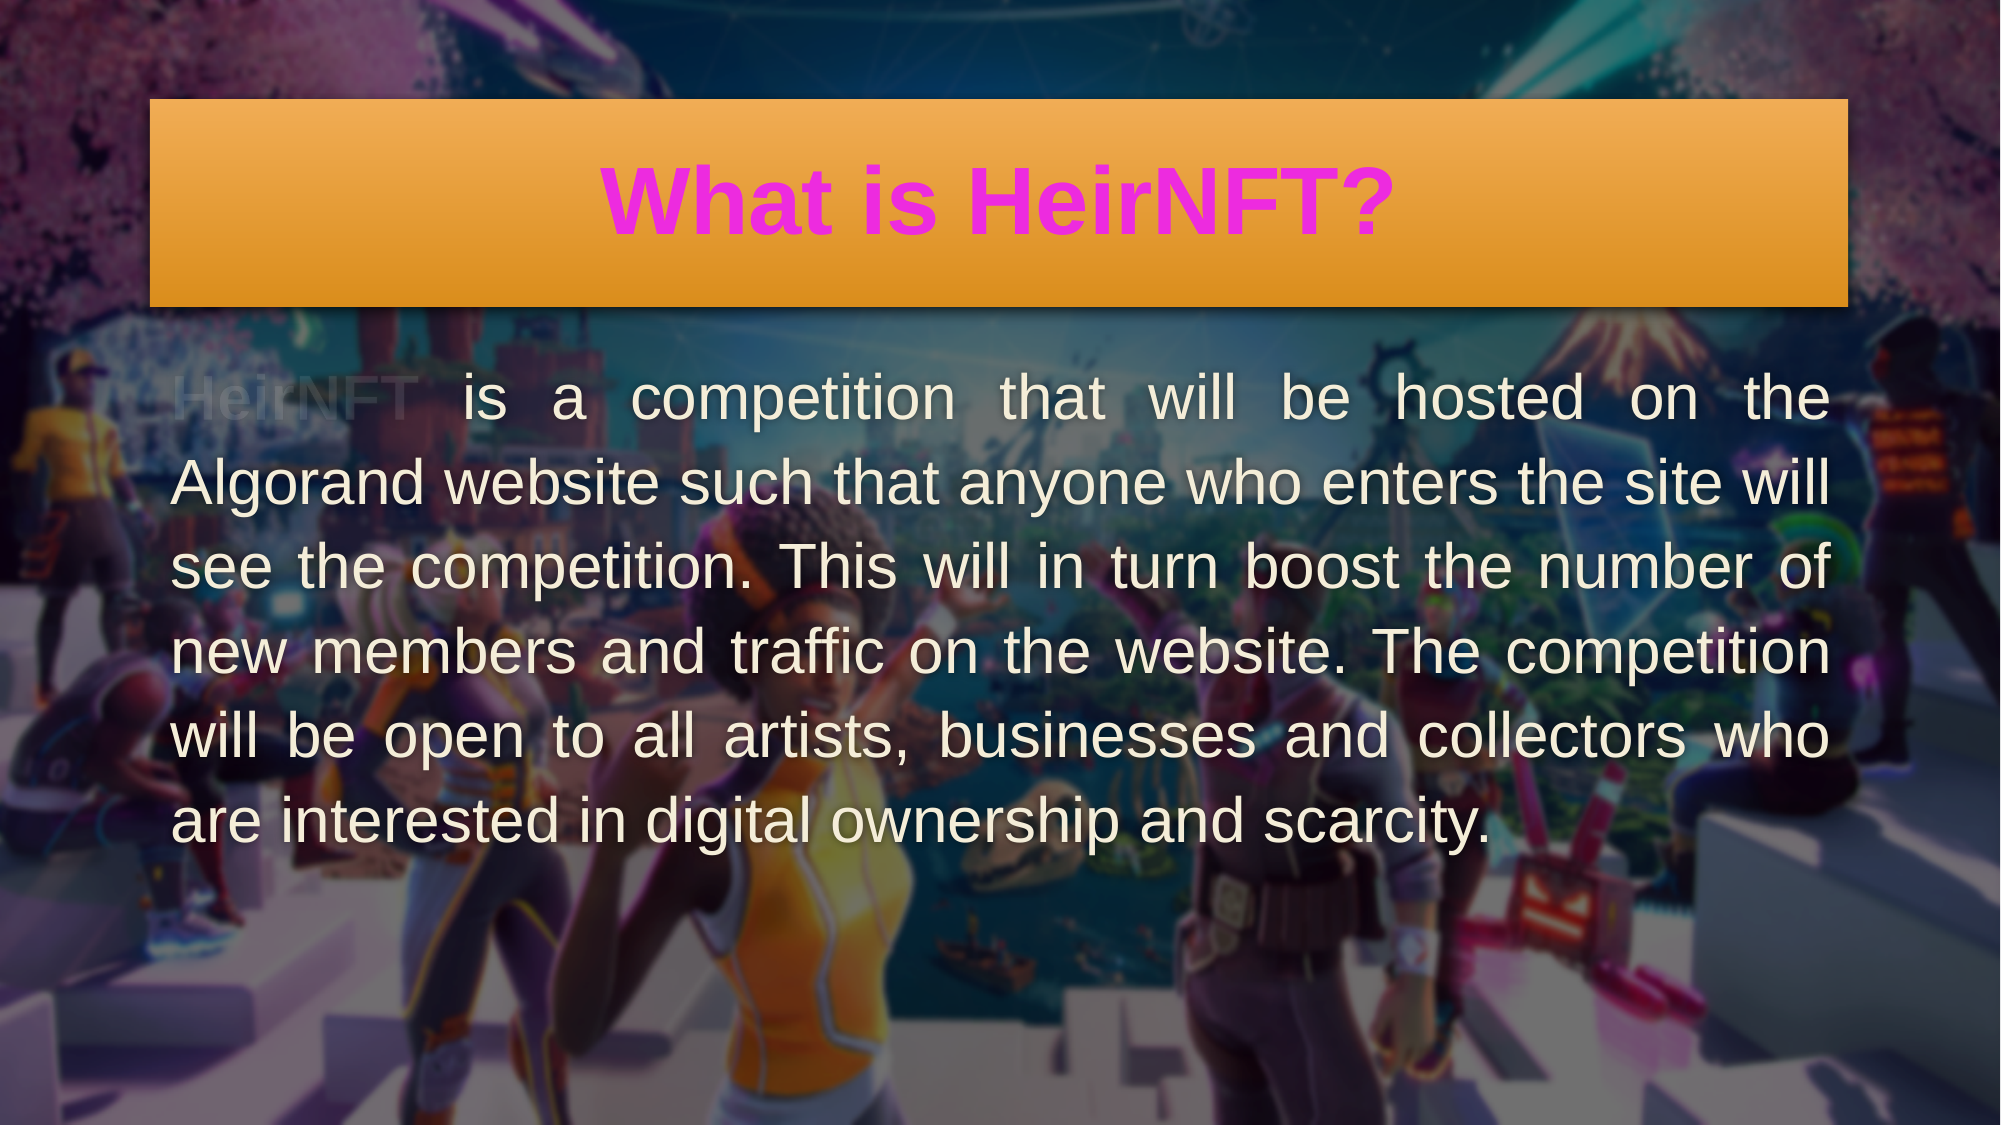

# What is HeirNFT?
HeirNFT is a competition that will be hosted on the Algorand website such that anyone who enters the site will see the competition. This will in turn boost the number of new members and traffic on the website. The competition will be open to all artists, businesses and collectors who are interested in digital ownership and scarcity.